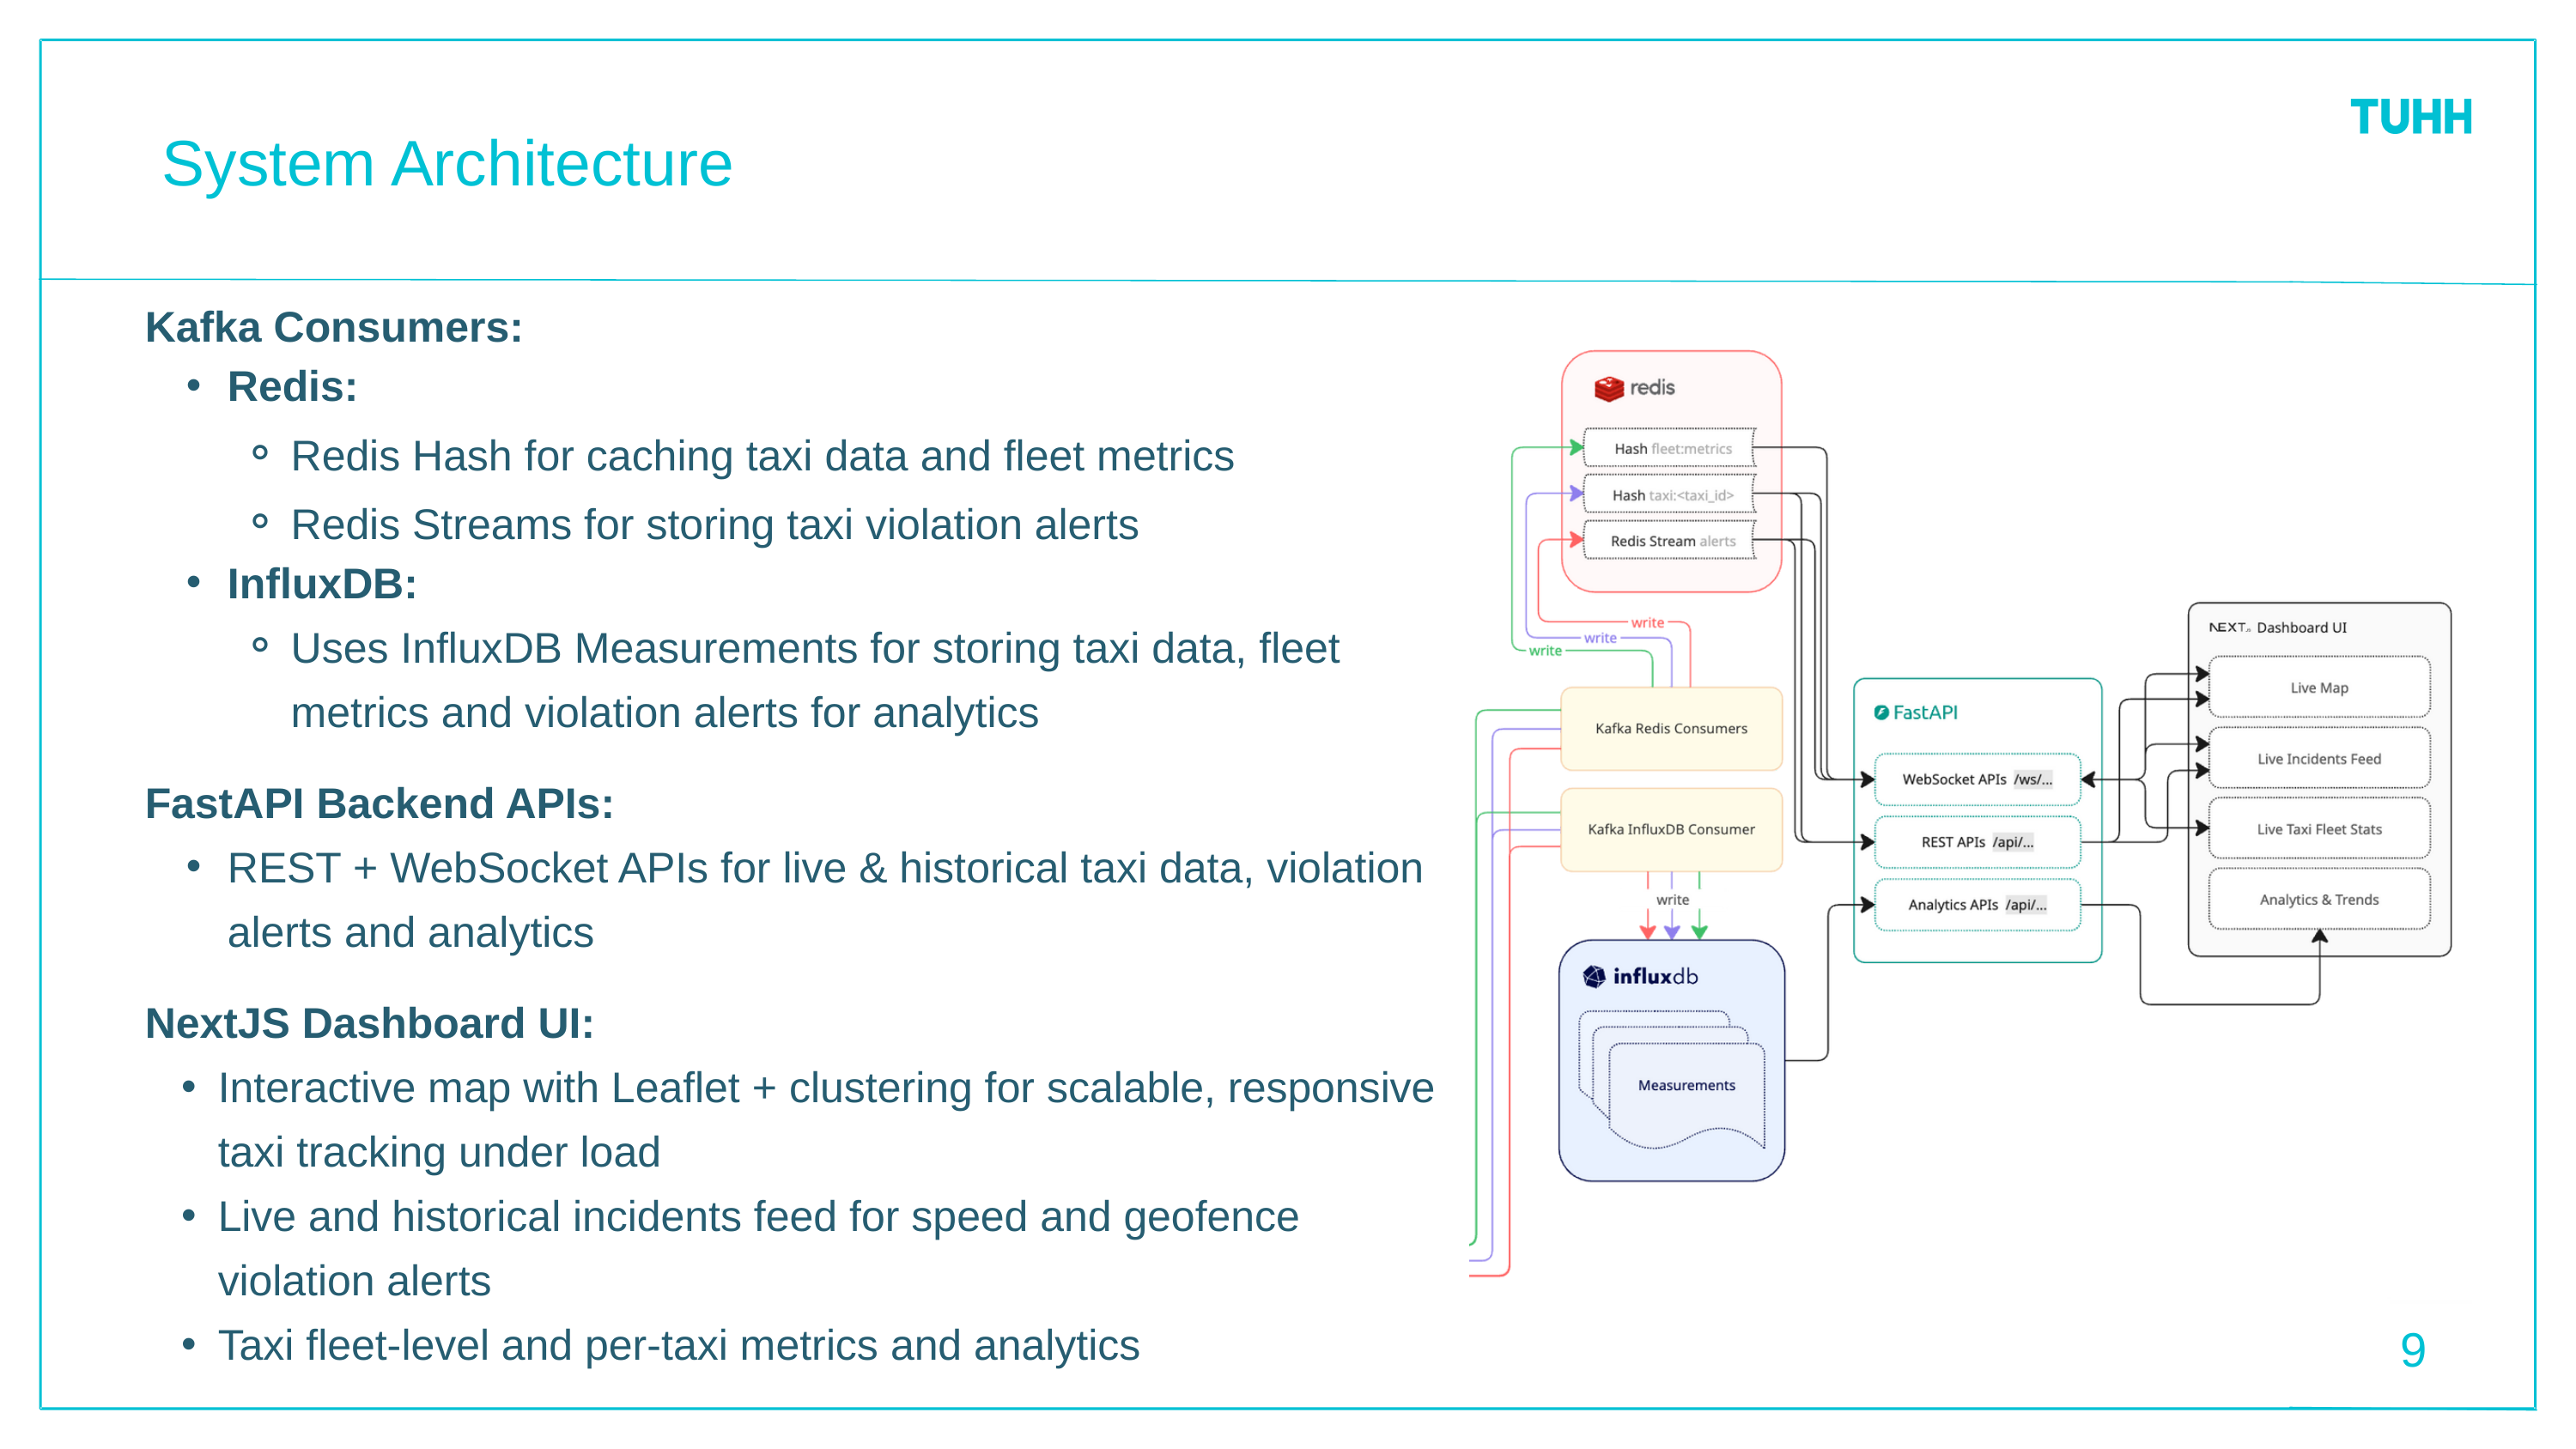

System Architecture

Kafka Consumers:
Redis:
Redis Hash for caching taxi data and fleet metrics
Redis Streams for storing taxi violation alerts
InfluxDB:
Uses InfluxDB Measurements for storing taxi data, fleet metrics and violation alerts for analytics

FastAPI Backend APIs:
REST + WebSocket APIs for live & historical taxi data, violation alerts and analytics

NextJS Dashboard UI:
Interactive map with Leaflet + clustering for scalable, responsive taxi tracking under load
Live and historical incidents feed for speed and geofence violation alerts
Taxi fleet-level and per-taxi metrics and analytics

9